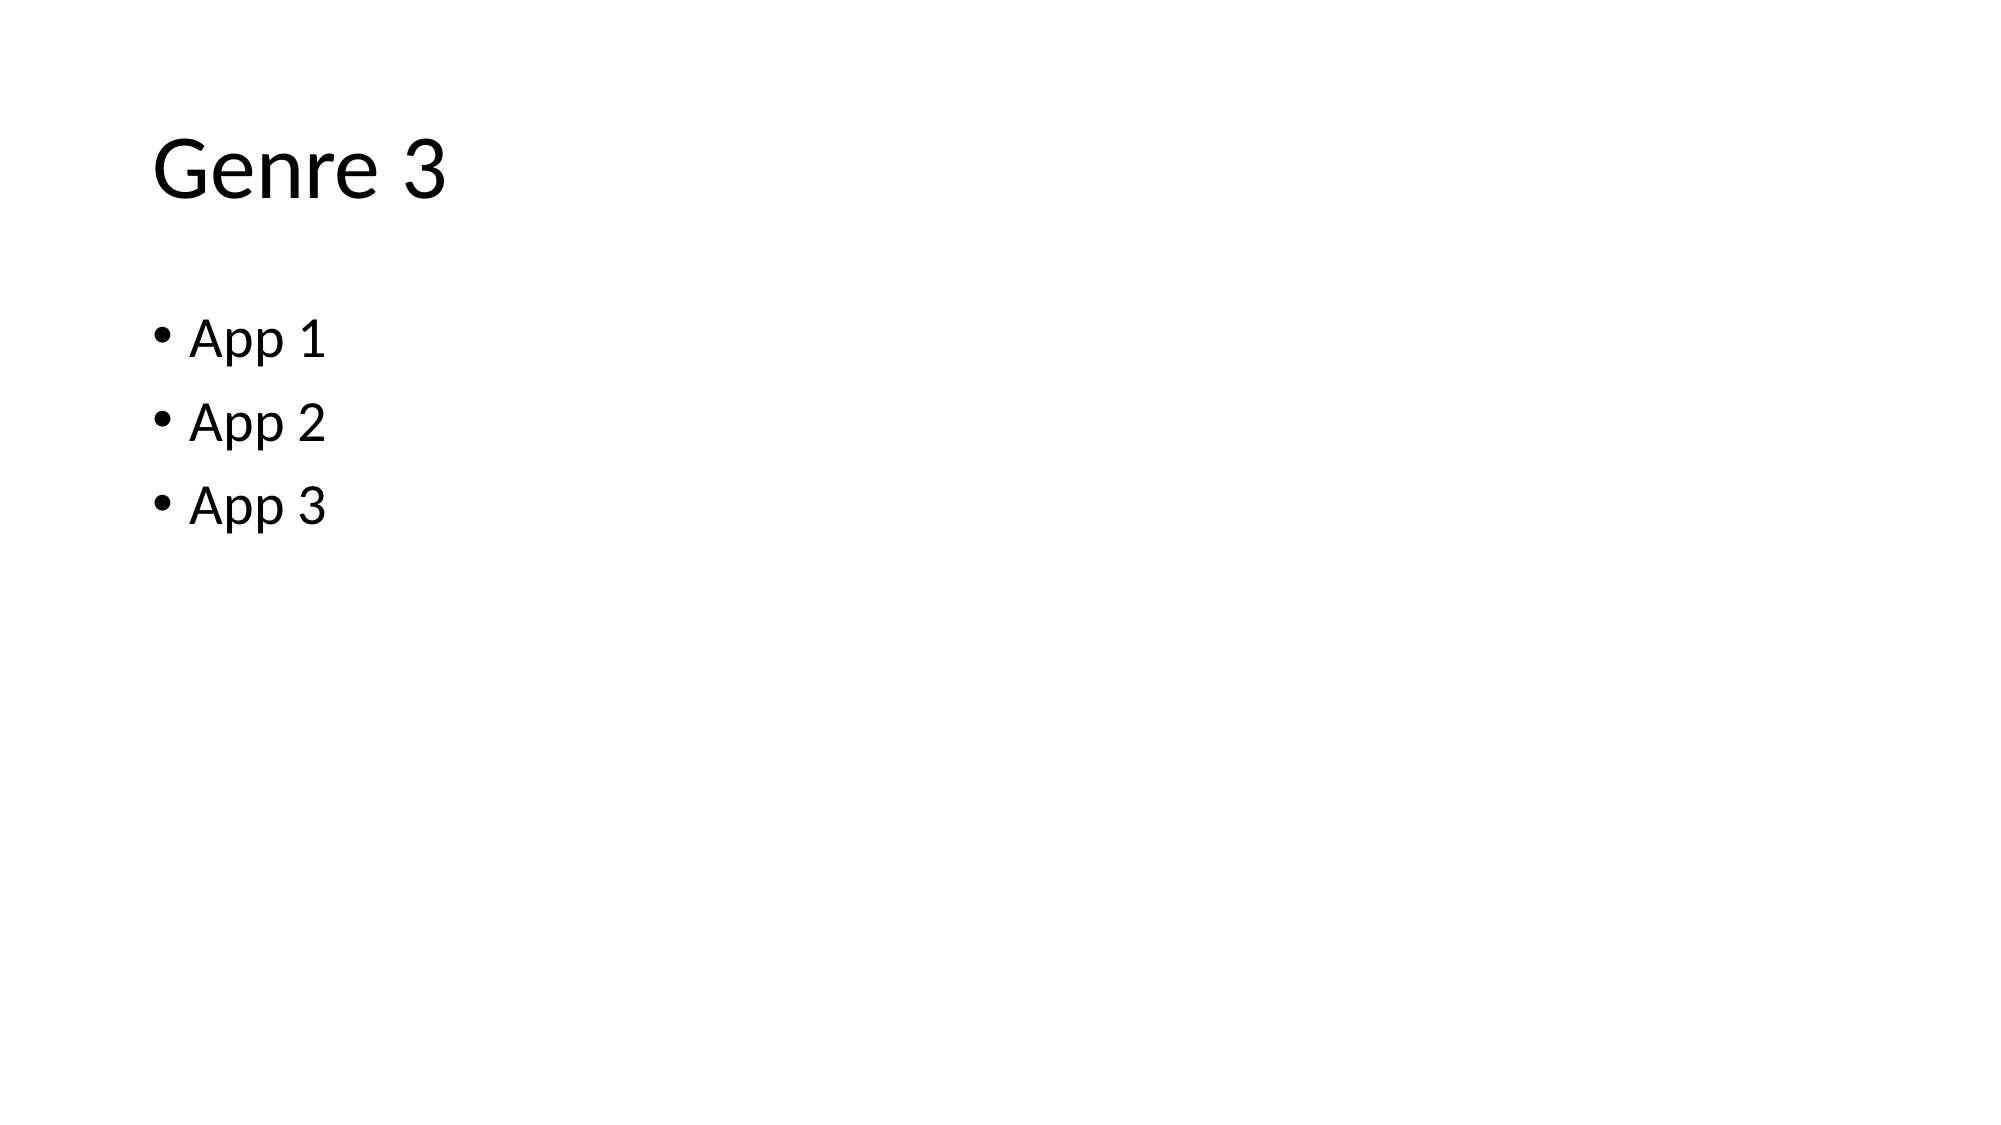

# Genre 3
App 1
App 2
App 3